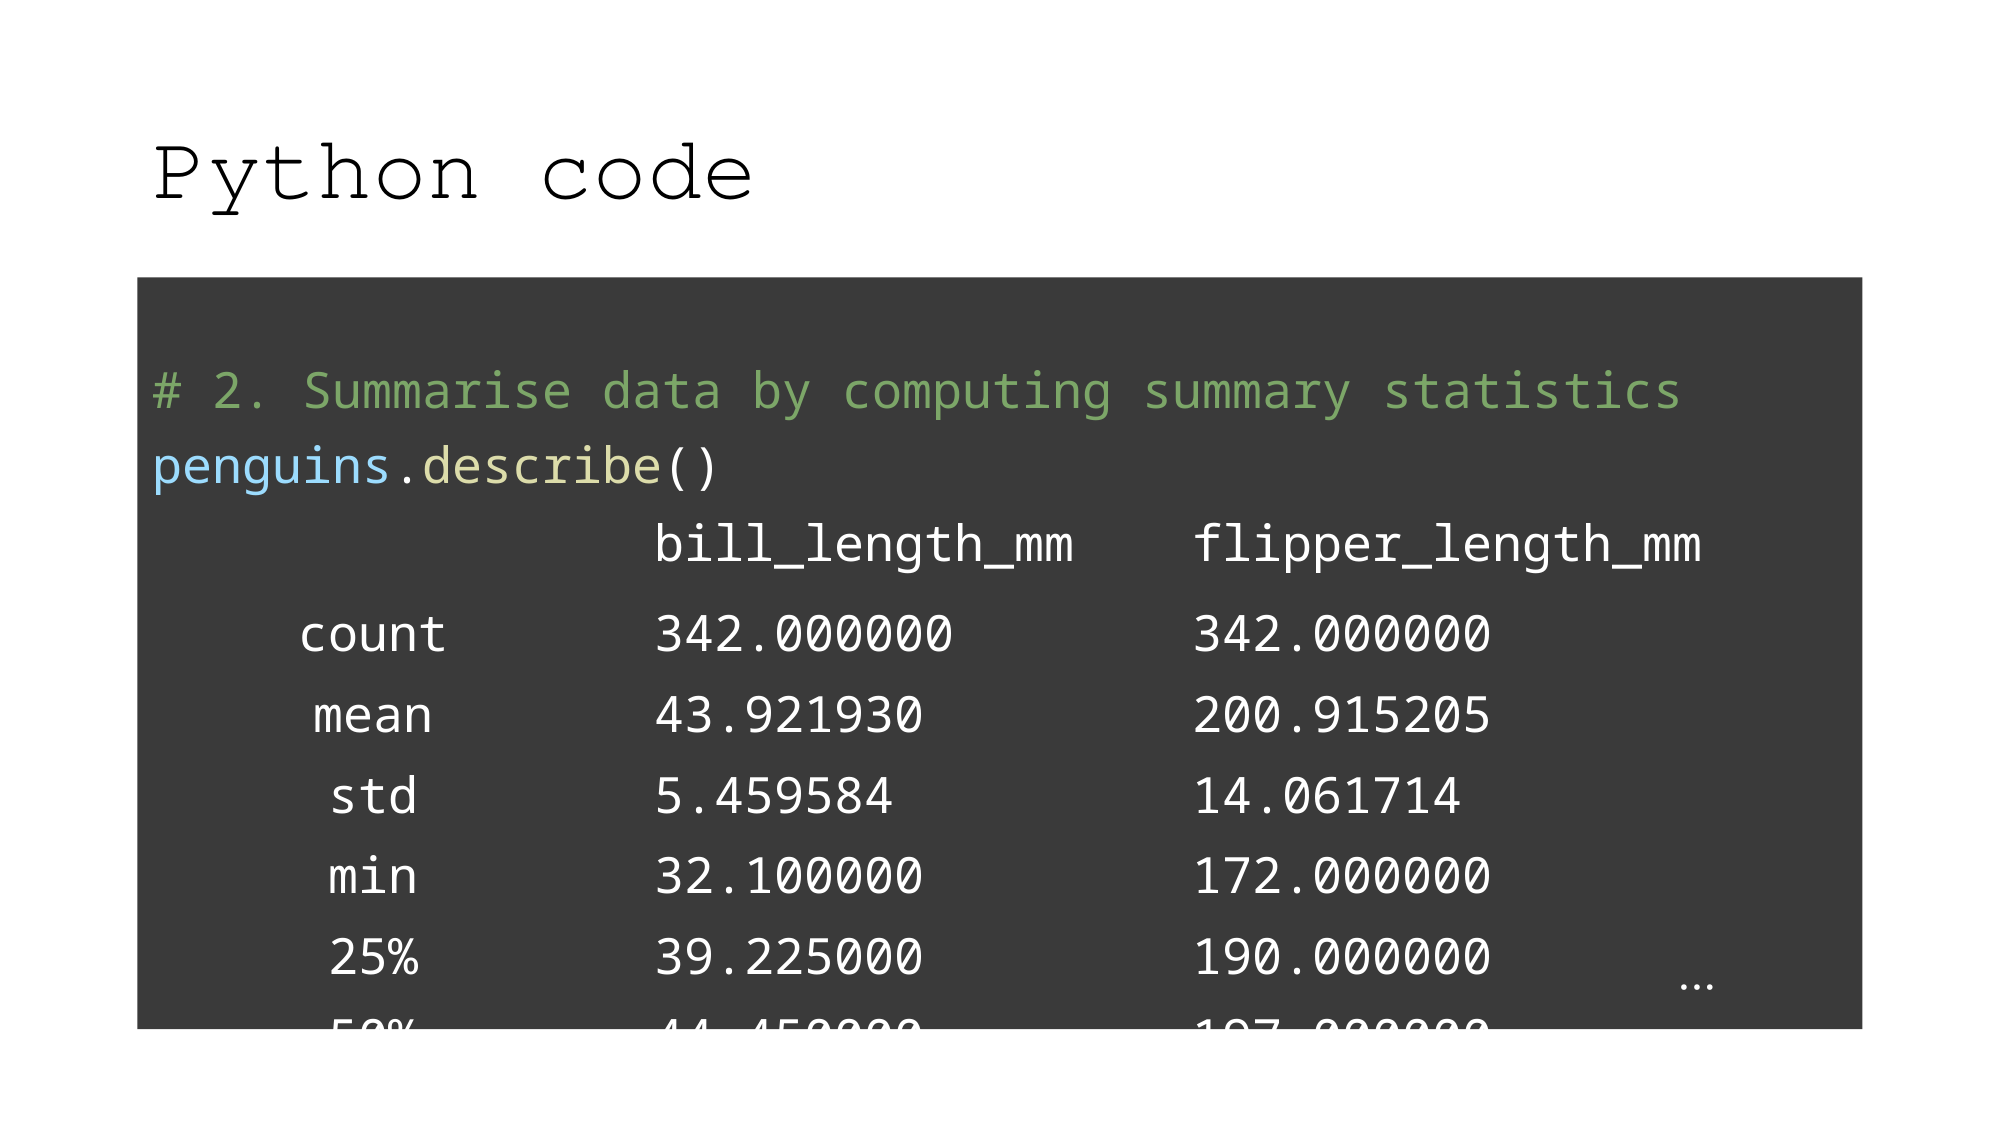

# Python code

# 2. Summarise data by computing summary statistics
penguins.describe()
|  | bill\_length\_mm | flipper\_length\_mm |
| --- | --- | --- |
| count | 342.000000 | 342.000000 |
| mean | 43.921930 | 200.915205 |
| std | 5.459584 | 14.061714 |
| min | 32.100000 | 172.000000 |
| 25% | 39.225000 | 190.000000 |
| 50% | 44.450000 | 197.000000 |
|  |  |  |
|  |  |  |
…